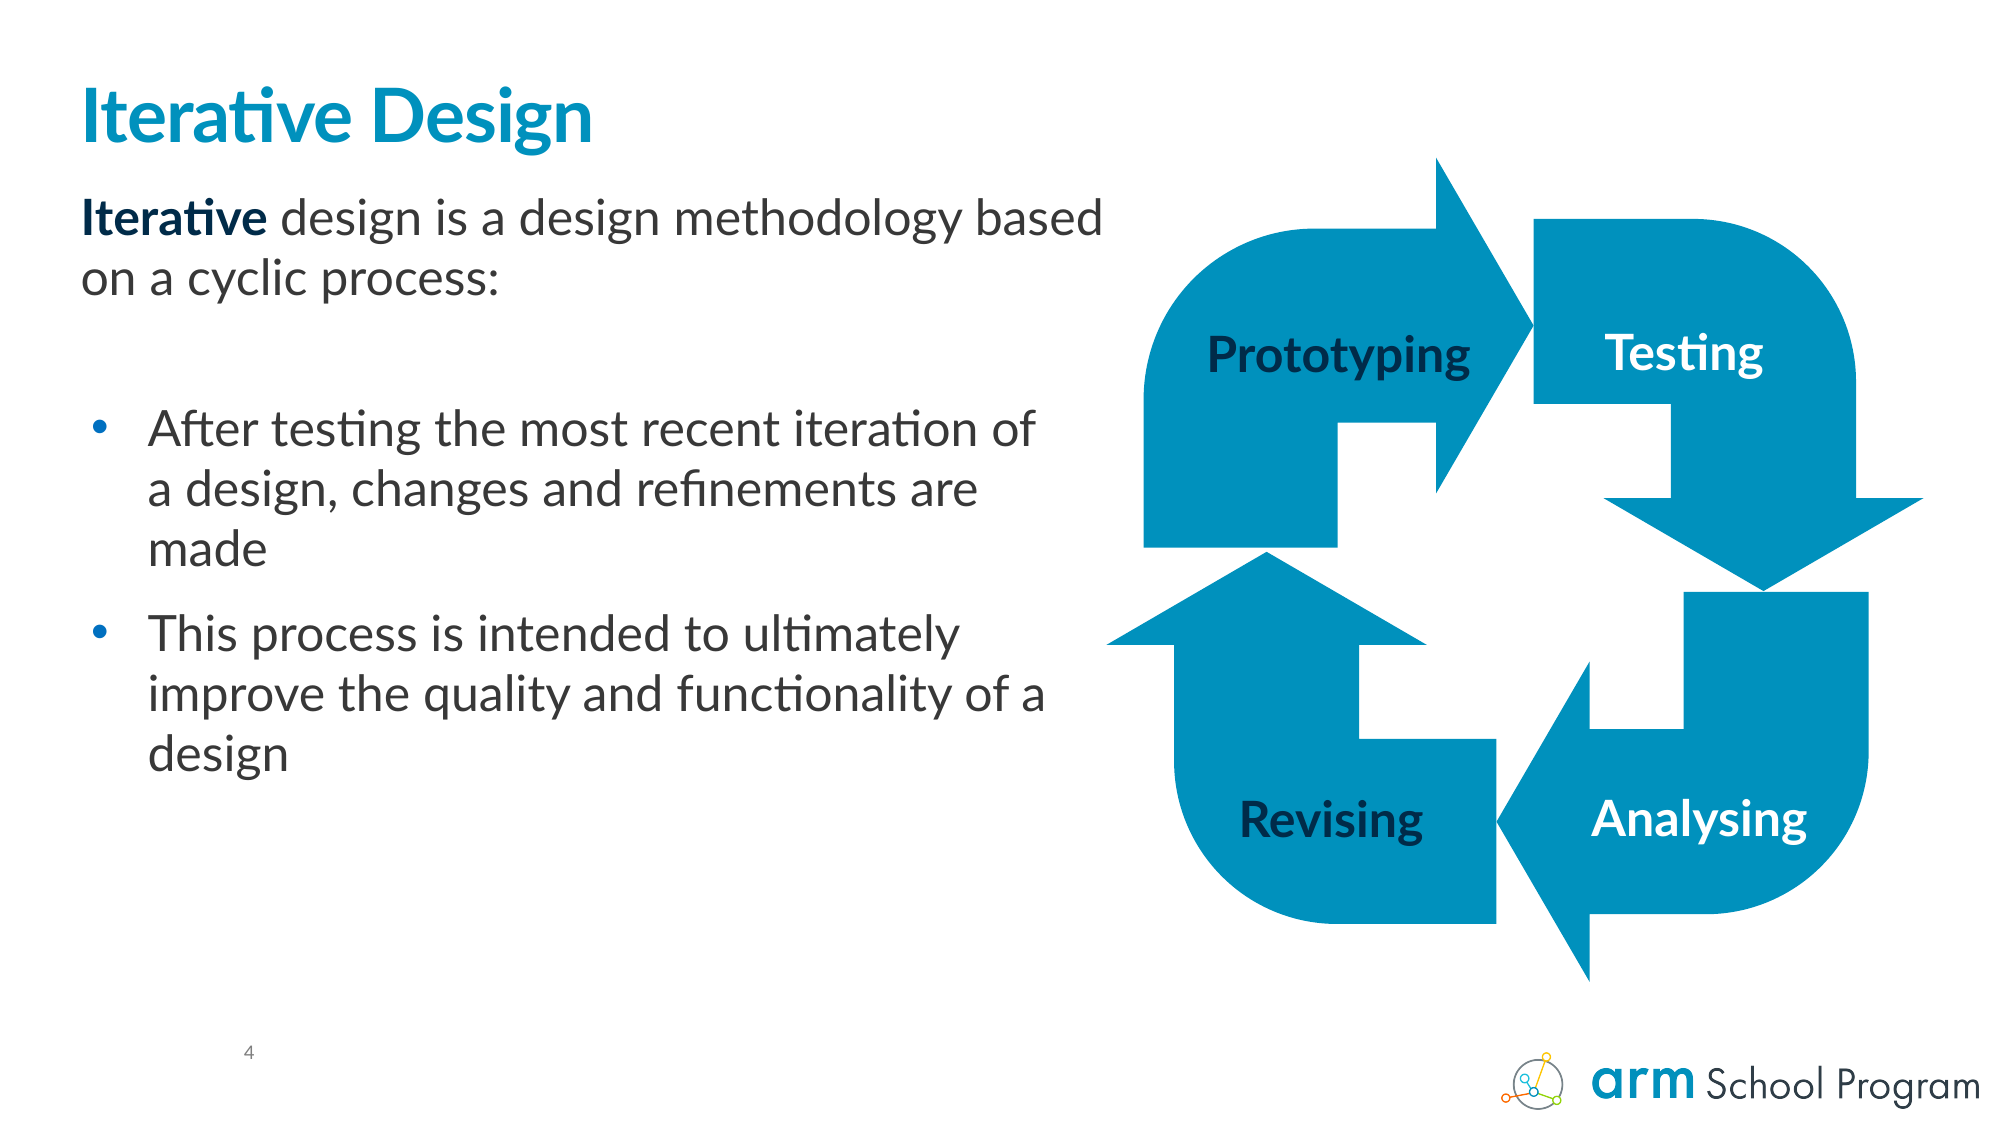

# Iterative Design
Prototyping

Testing

Revising

Analysing
Iterative design is a design methodology based on a cyclic process:
After testing the most recent iteration of a design, changes and refinements are made
This process is intended to ultimately improve the quality and functionality of a design